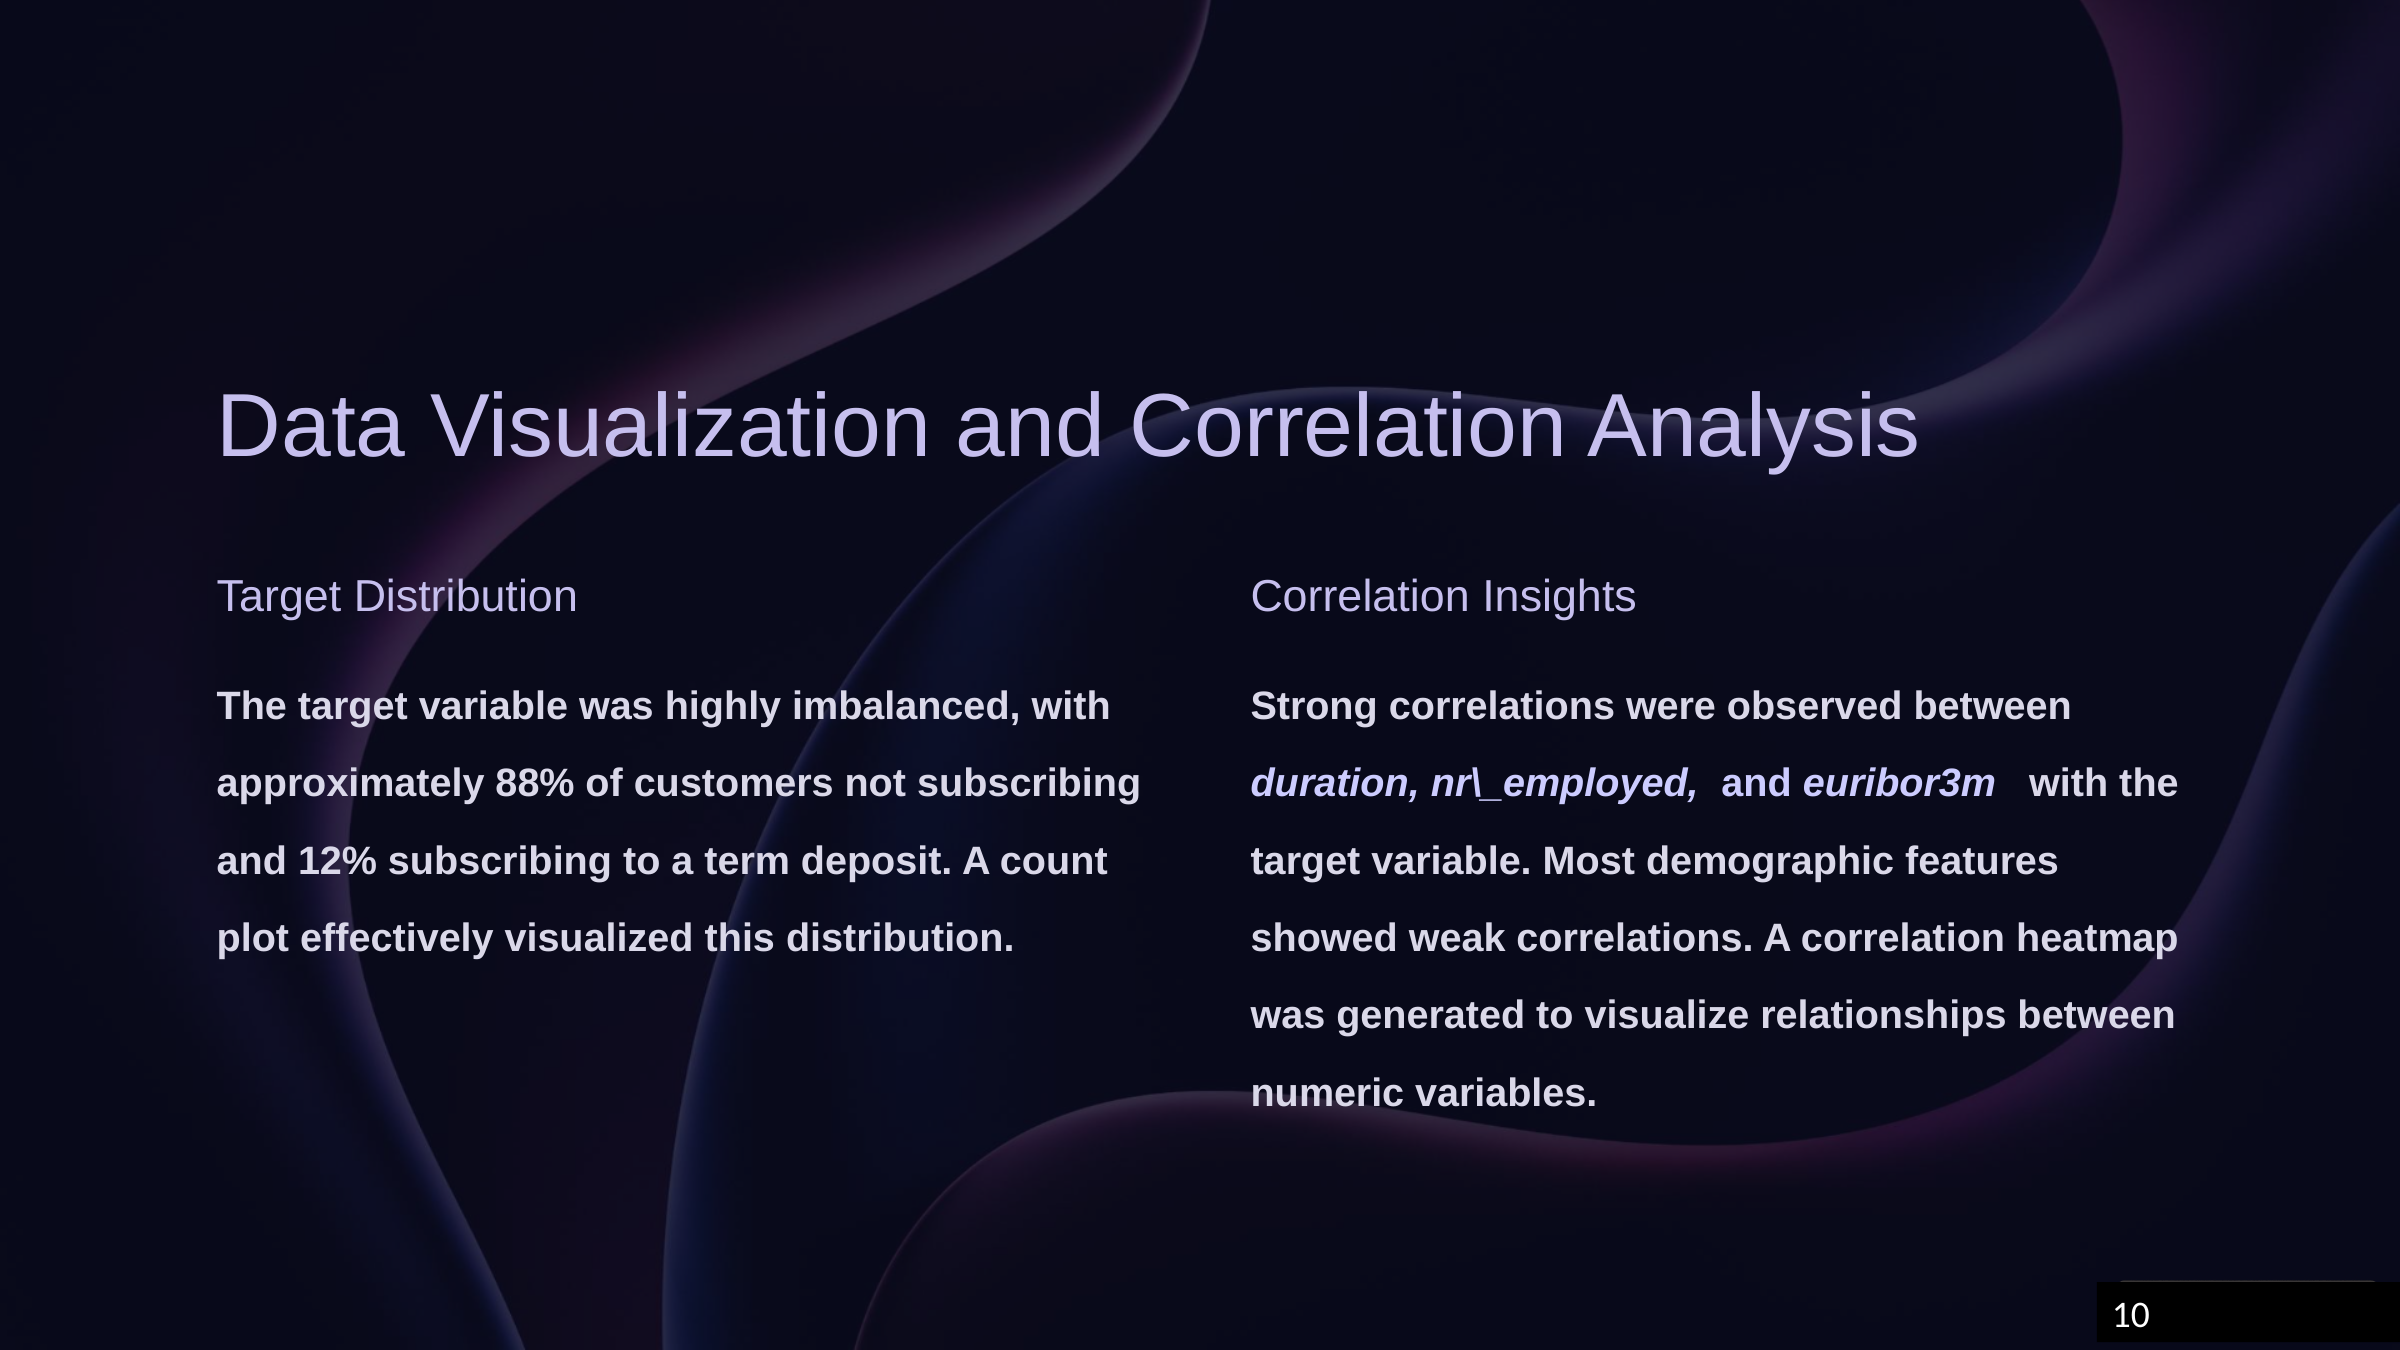

Data Visualization and Correlation Analysis
Target Distribution
Correlation Insights
The target variable was highly imbalanced, with approximately 88% of customers not subscribing and 12% subscribing to a term deposit. A count plot effectively visualized this distribution.
Strong correlations were observed between duration, nr\_employed,  and euribor3m   with the target variable. Most demographic features showed weak correlations. A correlation heatmap was generated to visualize relationships between numeric variables.
10